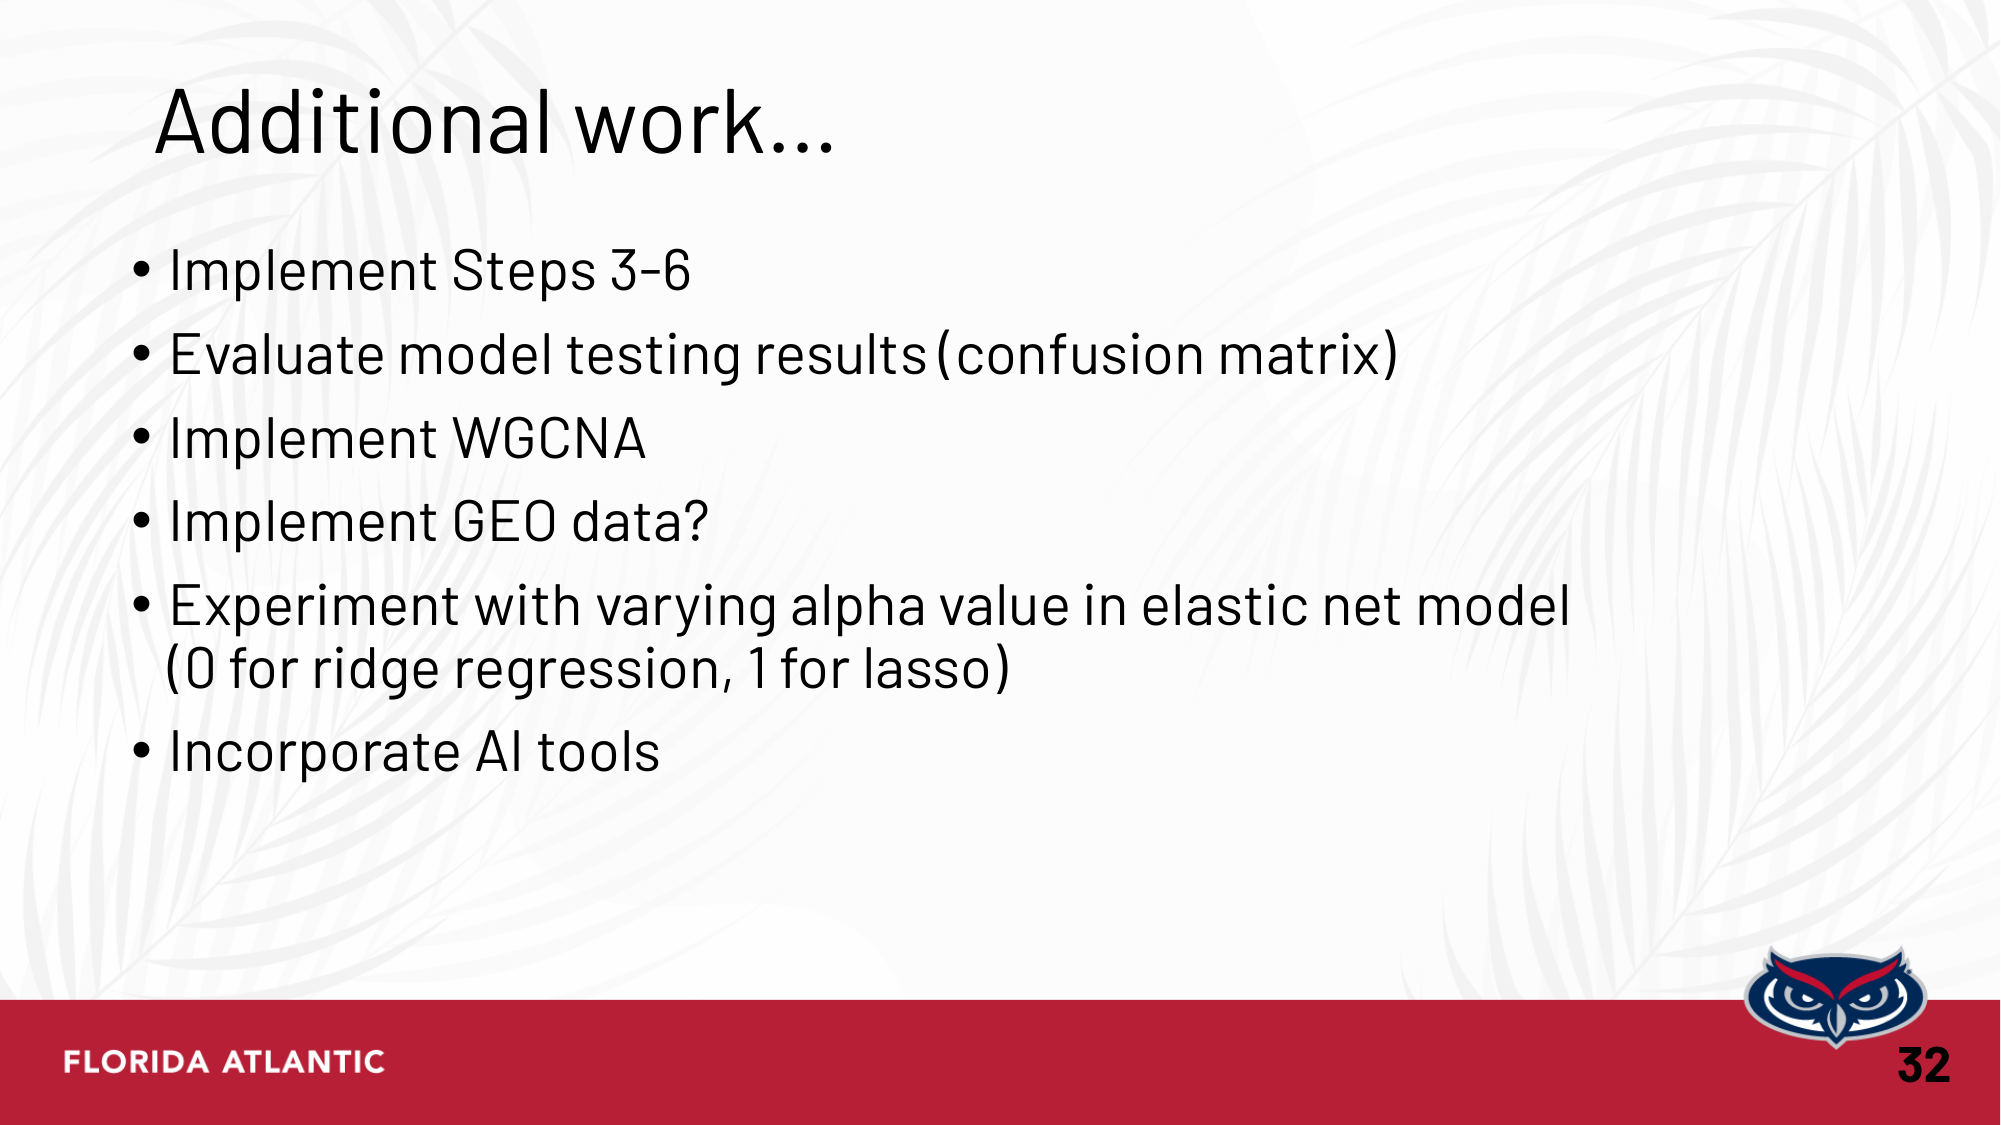

# Additional work…
Implement Steps 3-6
Evaluate model testing results (confusion matrix)
Implement WGCNA
Implement GEO data?
Experiment with varying alpha value in elastic net model
(0 for ridge regression, 1 for lasso)
Incorporate AI tools
32